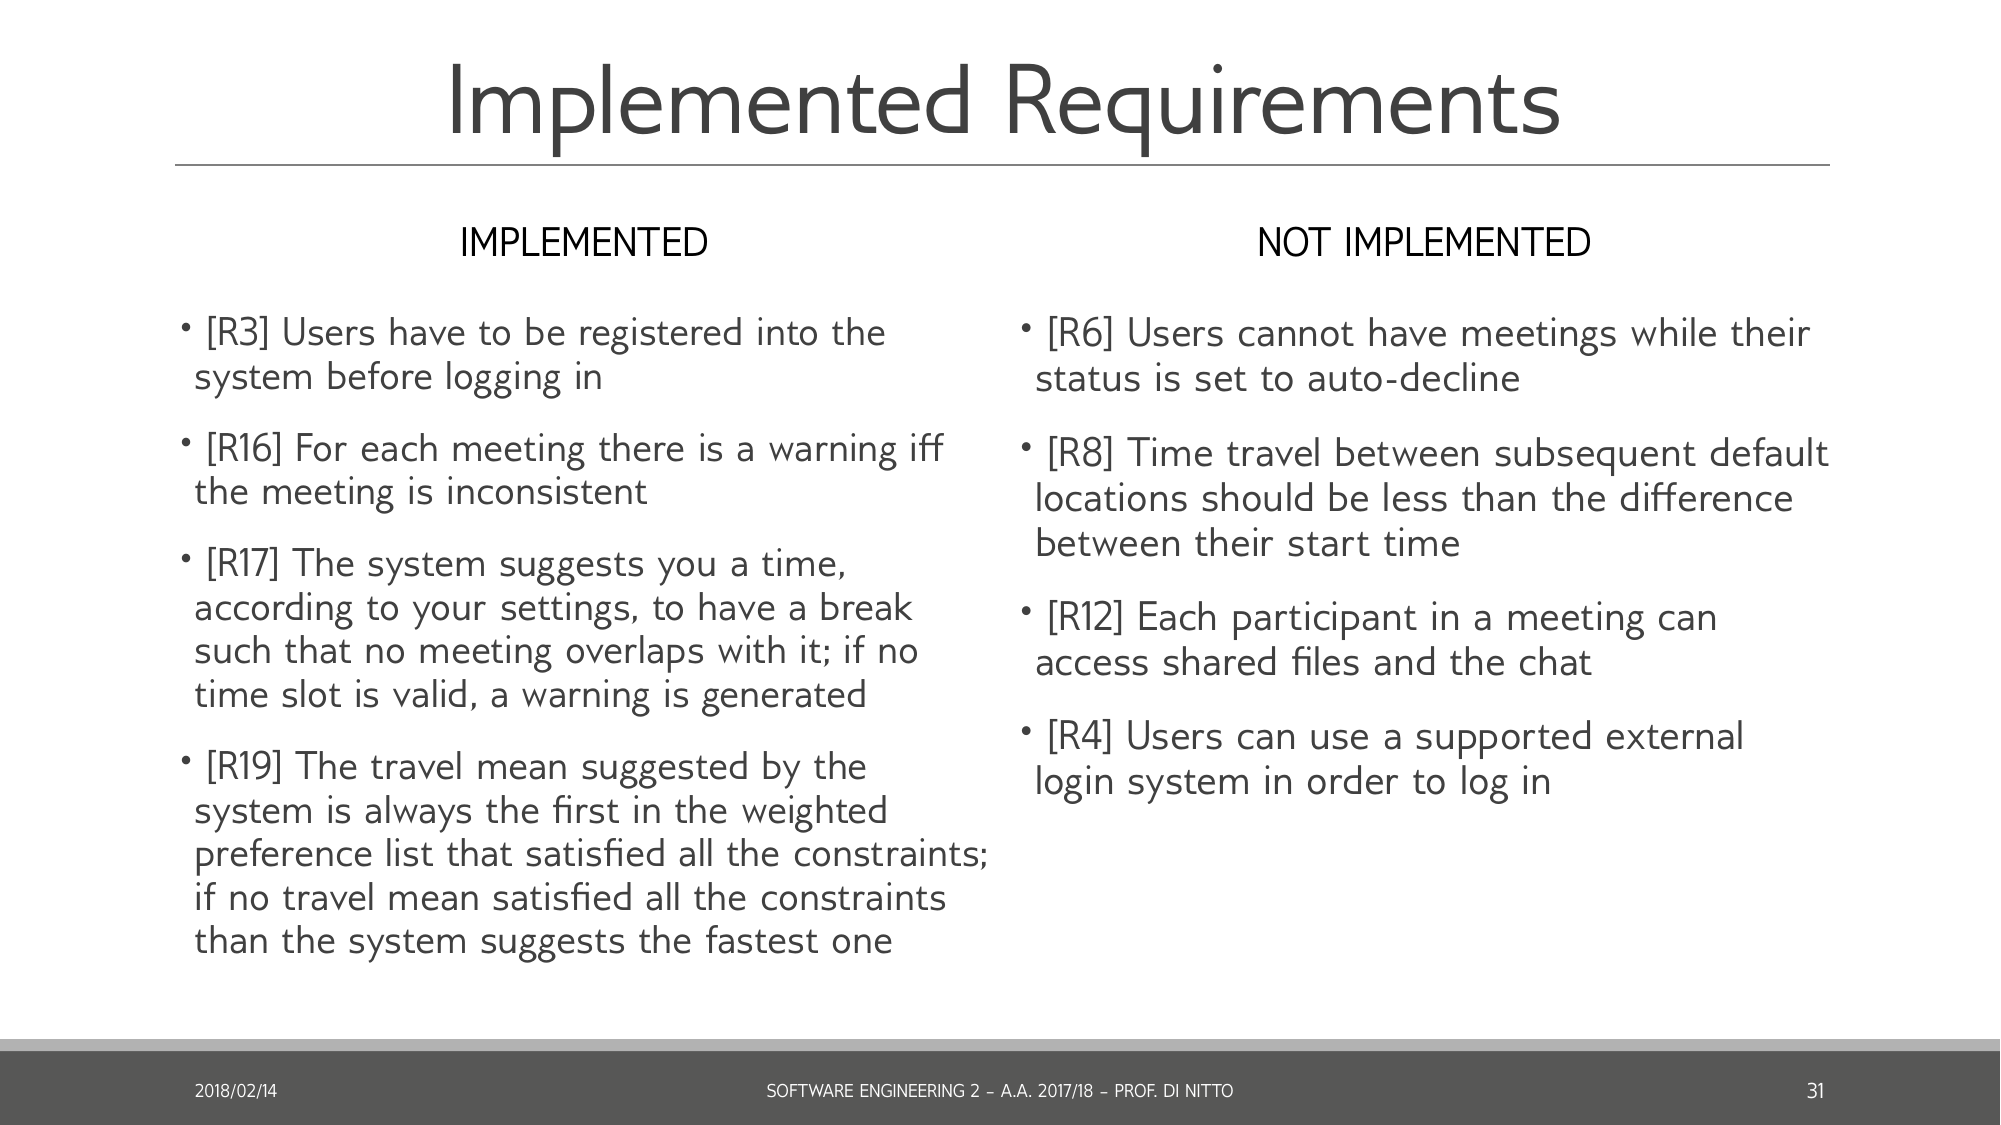

# Implemented Requirements
Implemented
Not implemented
 [R3] Users have to be registered into the system before logging in
 [R16] For each meeting there is a warning iff the meeting is inconsistent
 [R17] The system suggests you a time, according to your settings, to have a break such that no meeting overlaps with it; if no time slot is valid, a warning is generated
 [R19] The travel mean suggested by the system is always the ﬁrst in the weighted preference list that satisﬁed all the constraints; if no travel mean satisﬁed all the constraints than the system suggests the fastest one
 [R6] Users cannot have meetings while their status is set to auto-decline
 [R8] Time travel between subsequent default locations should be less than the difference between their start time
 [R12] Each participant in a meeting can access shared ﬁles and the chat
 [R4] Users can use a supported external login system in order to log in
2018/02/14
software engineering 2 – A.a. 2017/18 – Prof. Di nitto
31